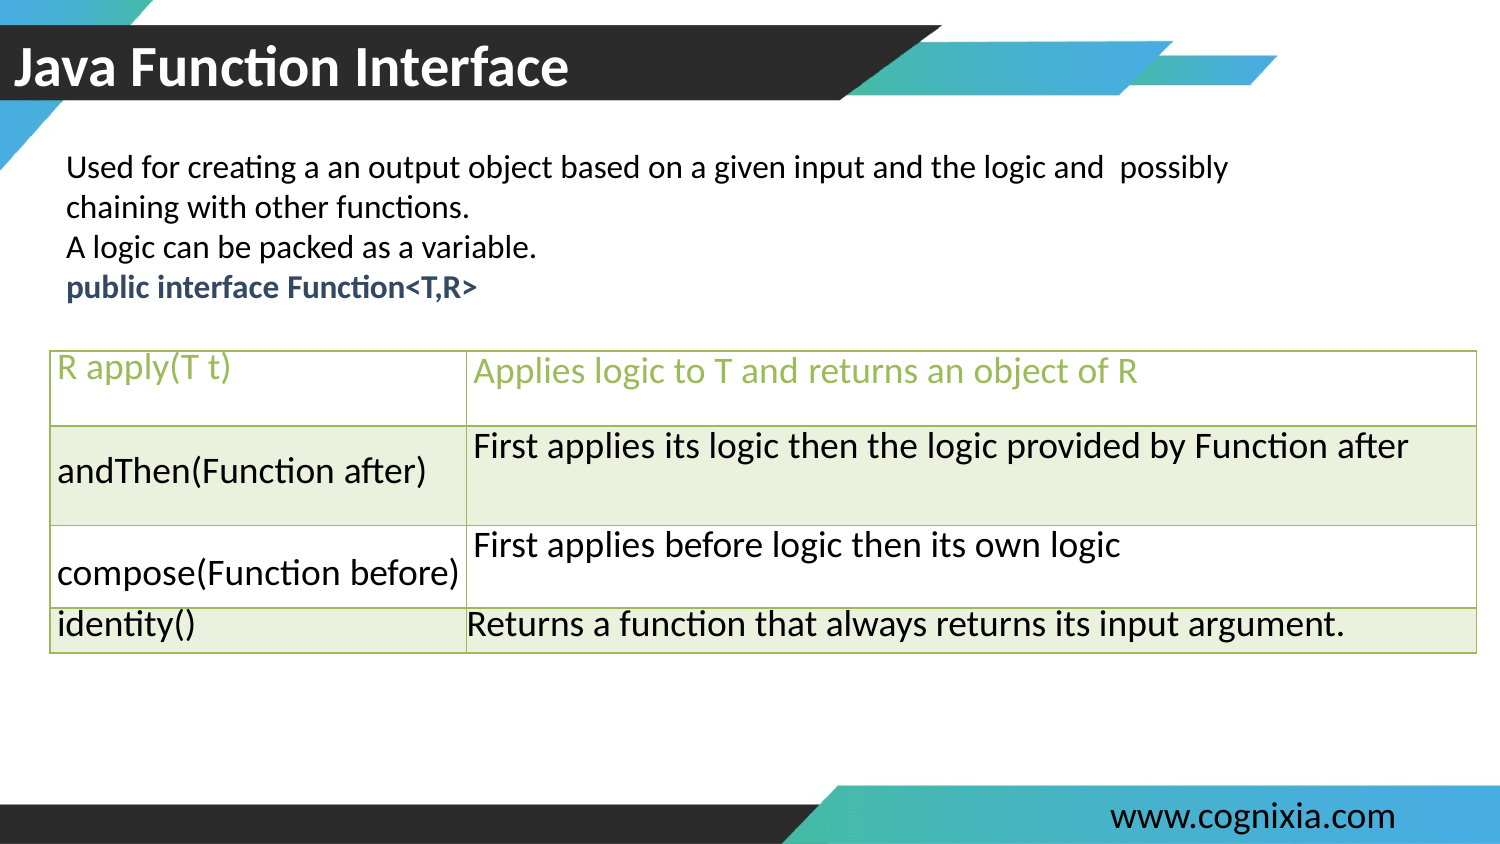

92
# Java Function Interface
Used for creating a an output object based on a given input and the logic and  possibly chaining with other functions.
A logic can be packed as a variable.
public interface Function<T,R>

| R apply(T t) | Applies logic to T and returns an object of R |
| --- | --- |
| andThen(Function after) | First applies its logic then the logic provided by Function after |
| compose(Function before) | First applies before logic then its own logic |
| identity() | Returns a function that always returns its input argument. |